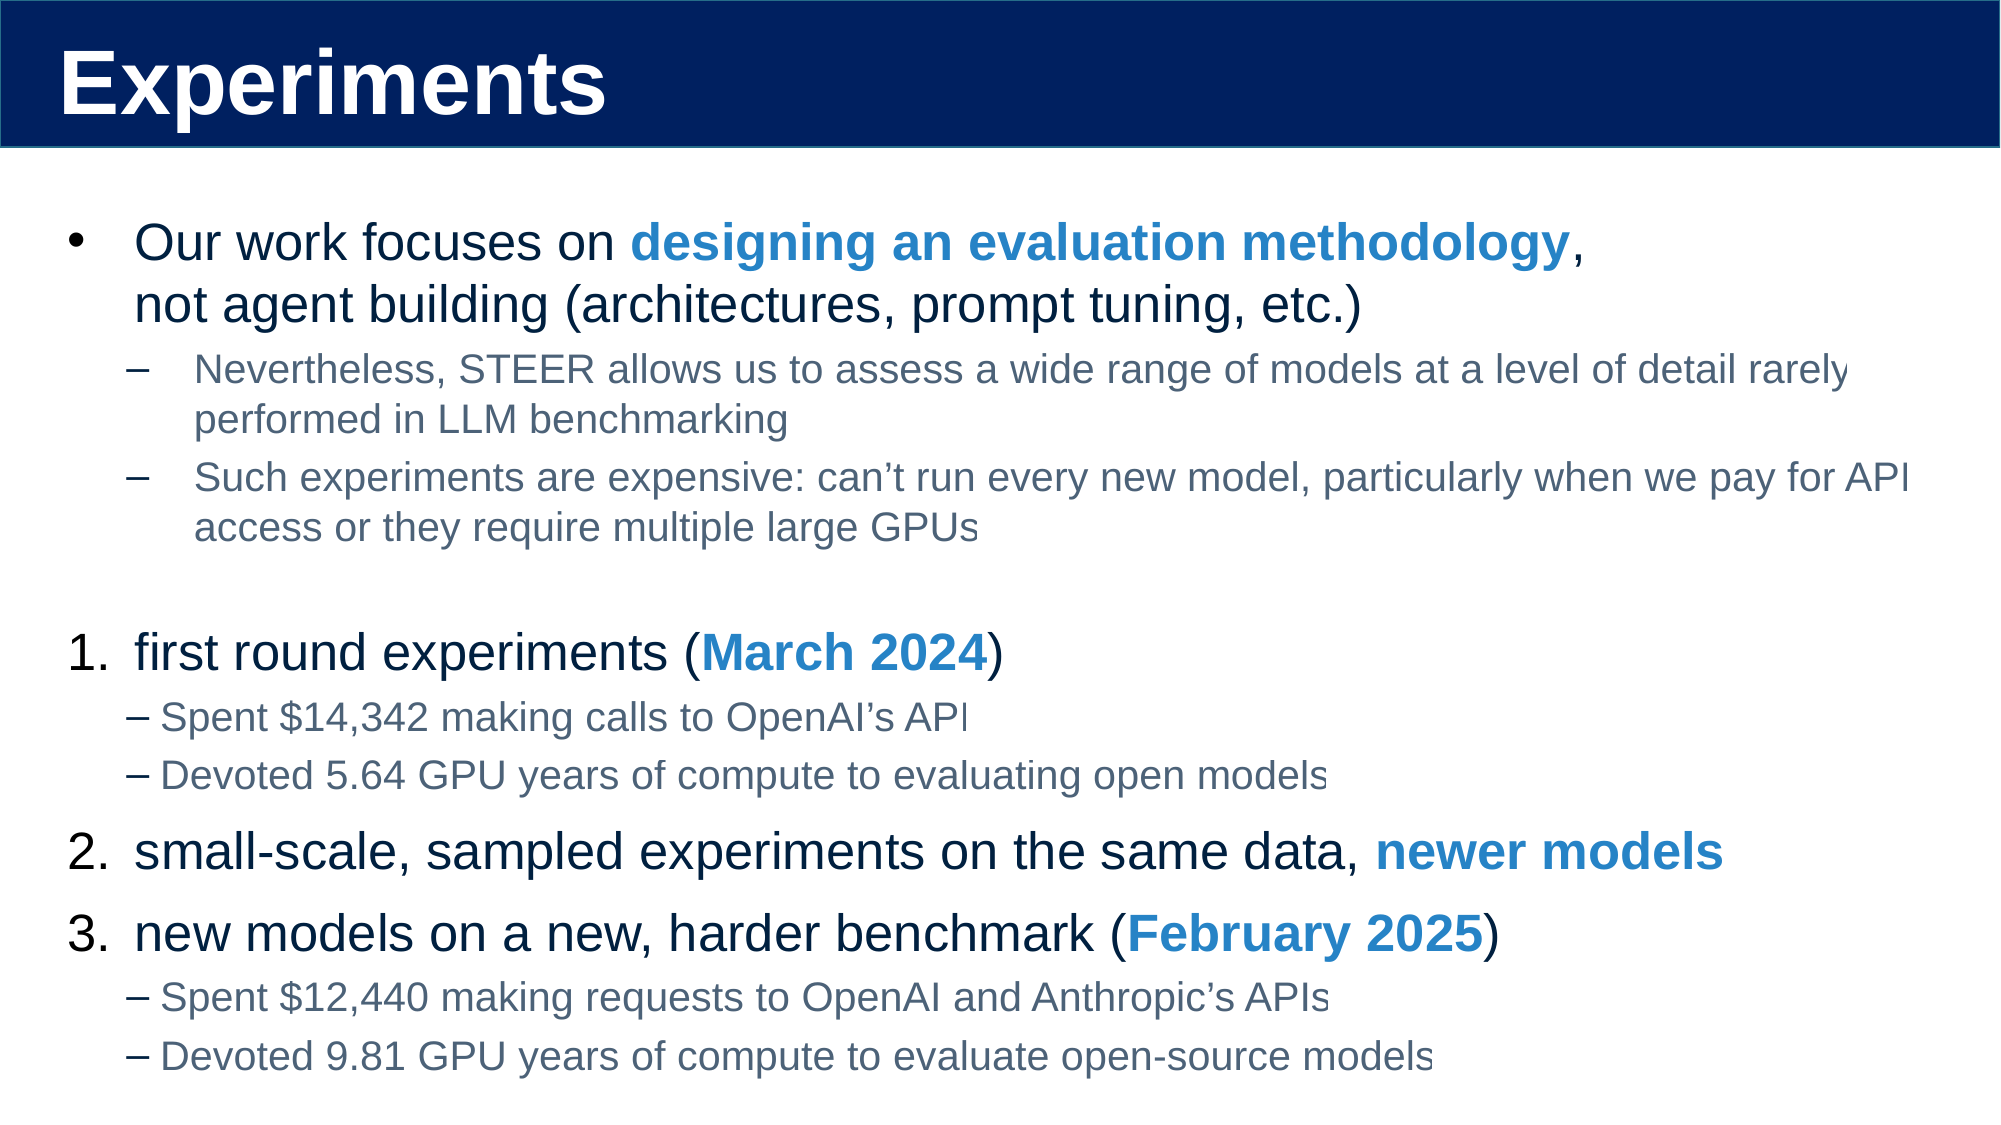

# Experiments
Our work focuses on designing an evaluation methodology,
not agent building (architectures, prompt tuning, etc.)
Nevertheless, STEER allows us to assess a wide range of models at a level of detail rarely performed in LLM benchmarking
Such experiments are expensive: can’t run every new model, particularly when we pay for API access or they require multiple large GPUs

first round experiments (March 2024)
Spent $14,342 making calls to OpenAI’s API
Devoted 5.64 GPU years of compute to evaluating open models
small-scale, sampled experiments on the same data, newer models
new models on a new, harder benchmark (February 2025)
Spent $12,440 making requests to OpenAI and Anthropic’s APIs
Devoted 9.81 GPU years of compute to evaluate open-source models